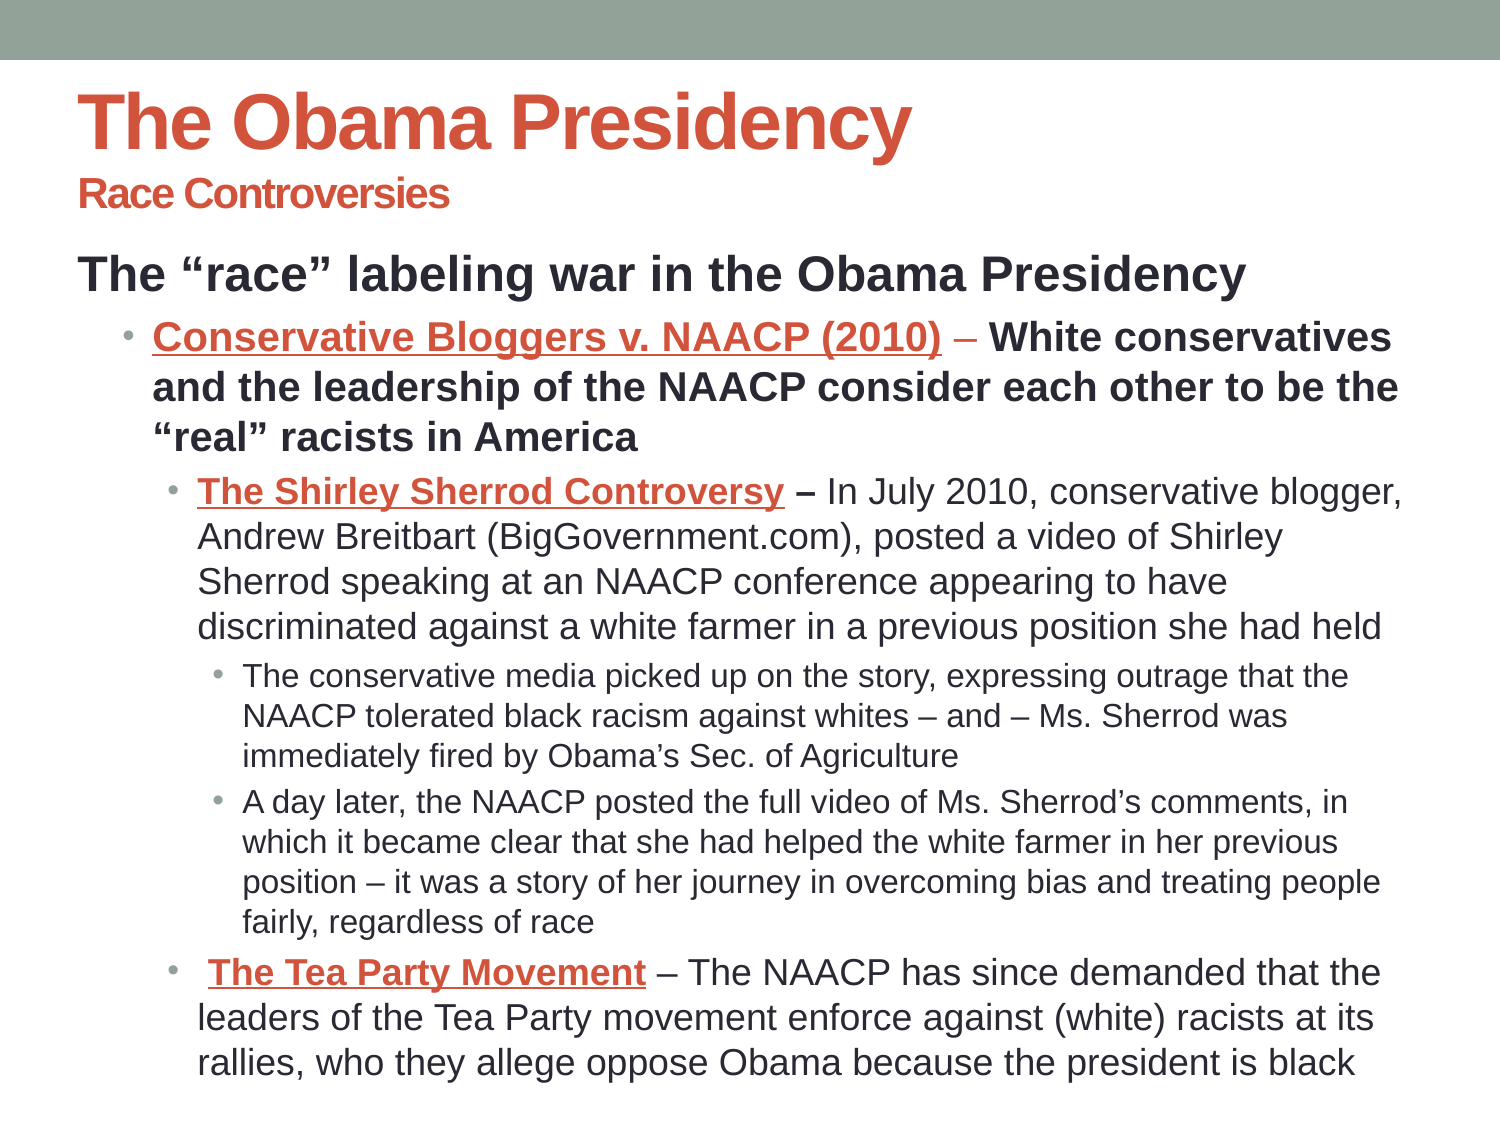

# The Obama Presidency Race Controversies
The “race” labeling war in the Obama Presidency
Conservative Bloggers v. NAACP (2010) – White conservatives and the leadership of the NAACP consider each other to be the “real” racists in America
The Shirley Sherrod Controversy – In July 2010, conservative blogger, Andrew Breitbart (BigGovernment.com), posted a video of Shirley Sherrod speaking at an NAACP conference appearing to have discriminated against a white farmer in a previous position she had held
The conservative media picked up on the story, expressing outrage that the NAACP tolerated black racism against whites – and – Ms. Sherrod was immediately fired by Obama’s Sec. of Agriculture
A day later, the NAACP posted the full video of Ms. Sherrod’s comments, in which it became clear that she had helped the white farmer in her previous position – it was a story of her journey in overcoming bias and treating people fairly, regardless of race
 The Tea Party Movement – The NAACP has since demanded that the leaders of the Tea Party movement enforce against (white) racists at its rallies, who they allege oppose Obama because the president is black